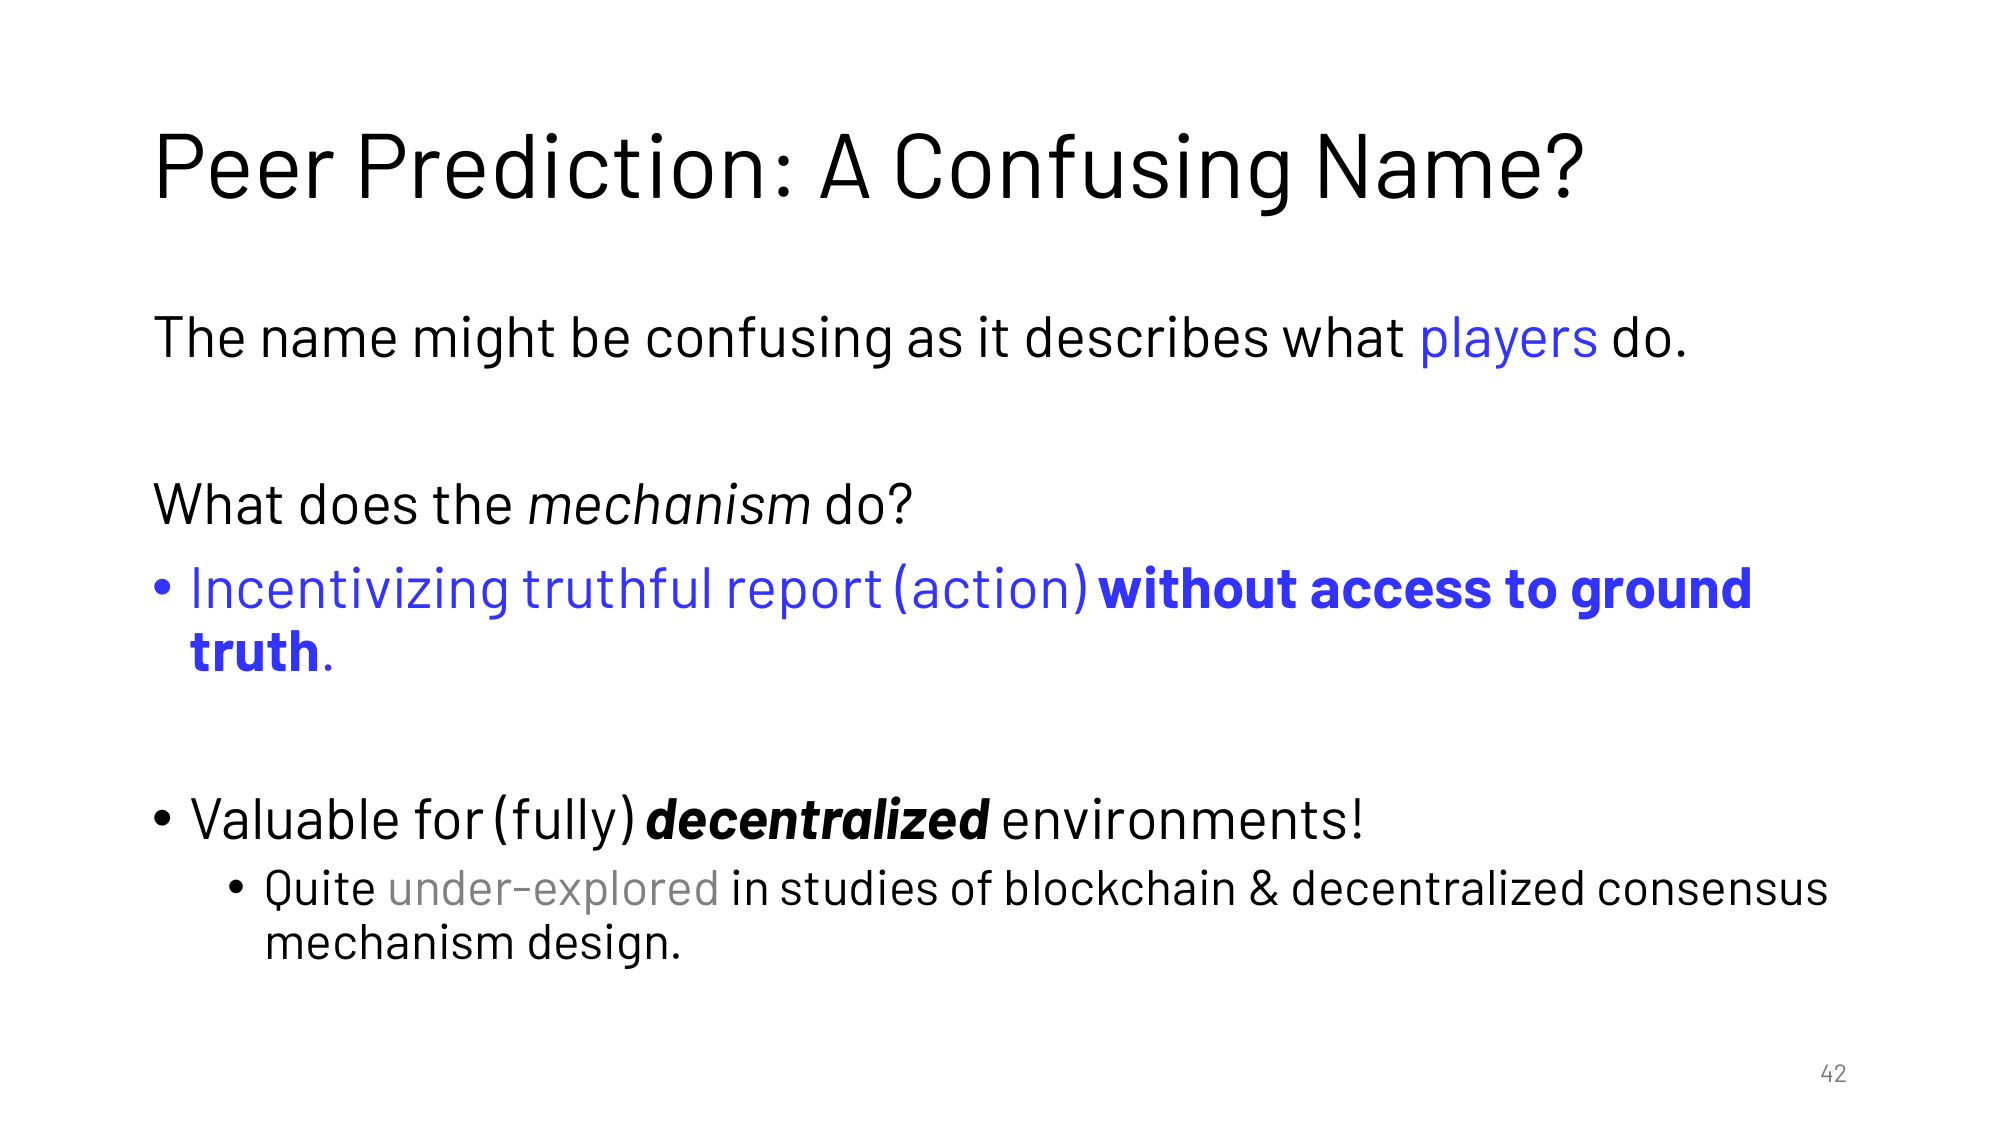

# Peer Prediction: A Confusing Name?
The name might be confusing as it describes what players do.

What does the mechanism do?
Incentivizing truthful report (action) without access to ground truth.

Valuable for (fully) decentralized environments!
Quite under-explored in studies of blockchain & decentralized consensus mechanism design.
42